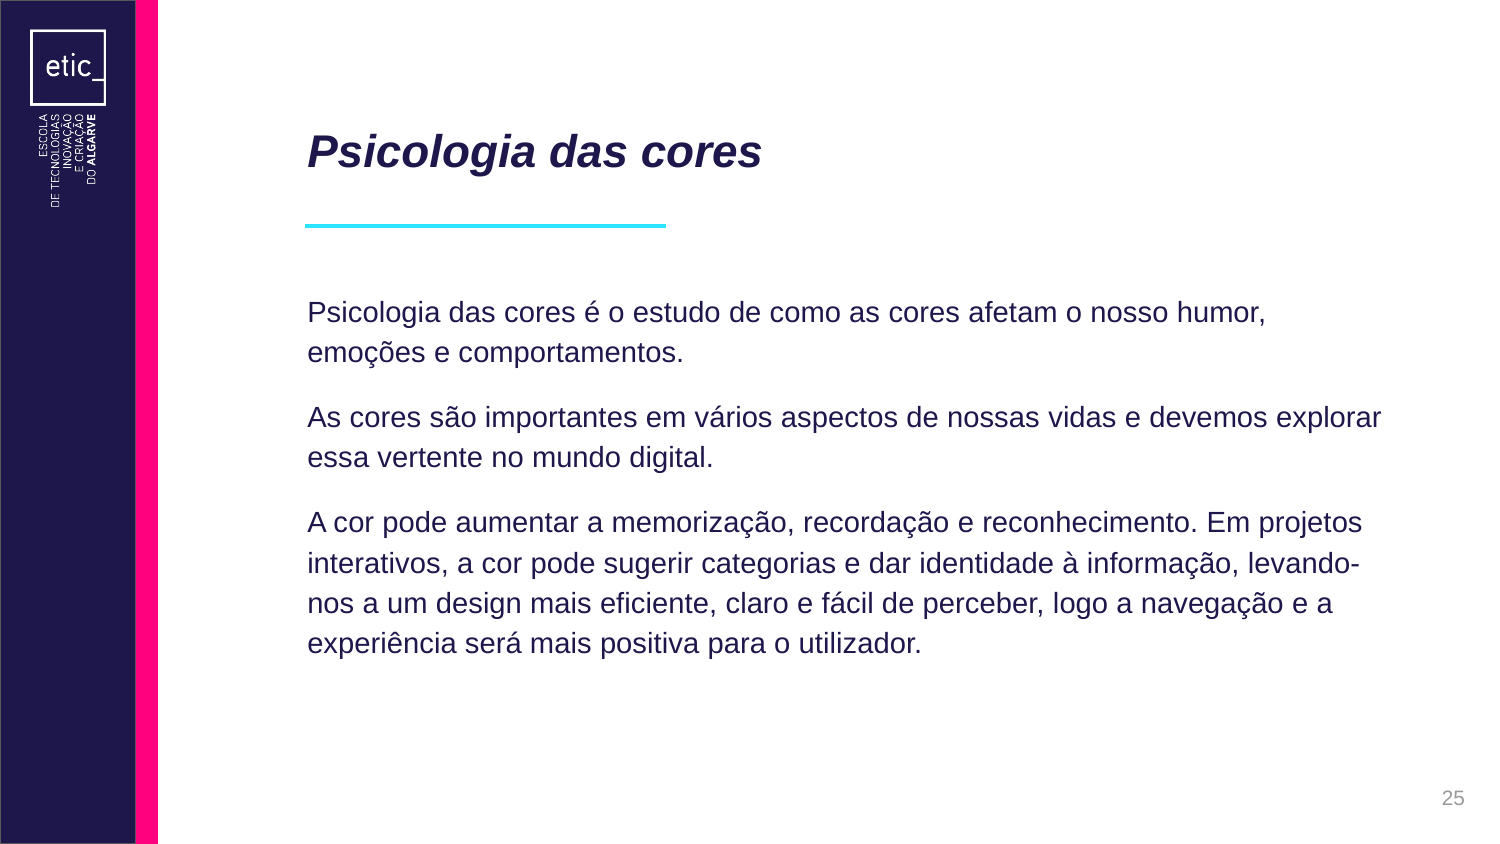

# Psicologia das cores
Psicologia das cores é o estudo de como as cores afetam o nosso humor, emoções e comportamentos.
As cores são importantes em vários aspectos de nossas vidas e devemos explorar essa vertente no mundo digital.
A cor pode aumentar a memorização, recordação e reconhecimento. Em projetos interativos, a cor pode sugerir categorias e dar identidade à informação, levando-nos a um design mais eficiente, claro e fácil de perceber, logo a navegação e a experiência será mais positiva para o utilizador.
25